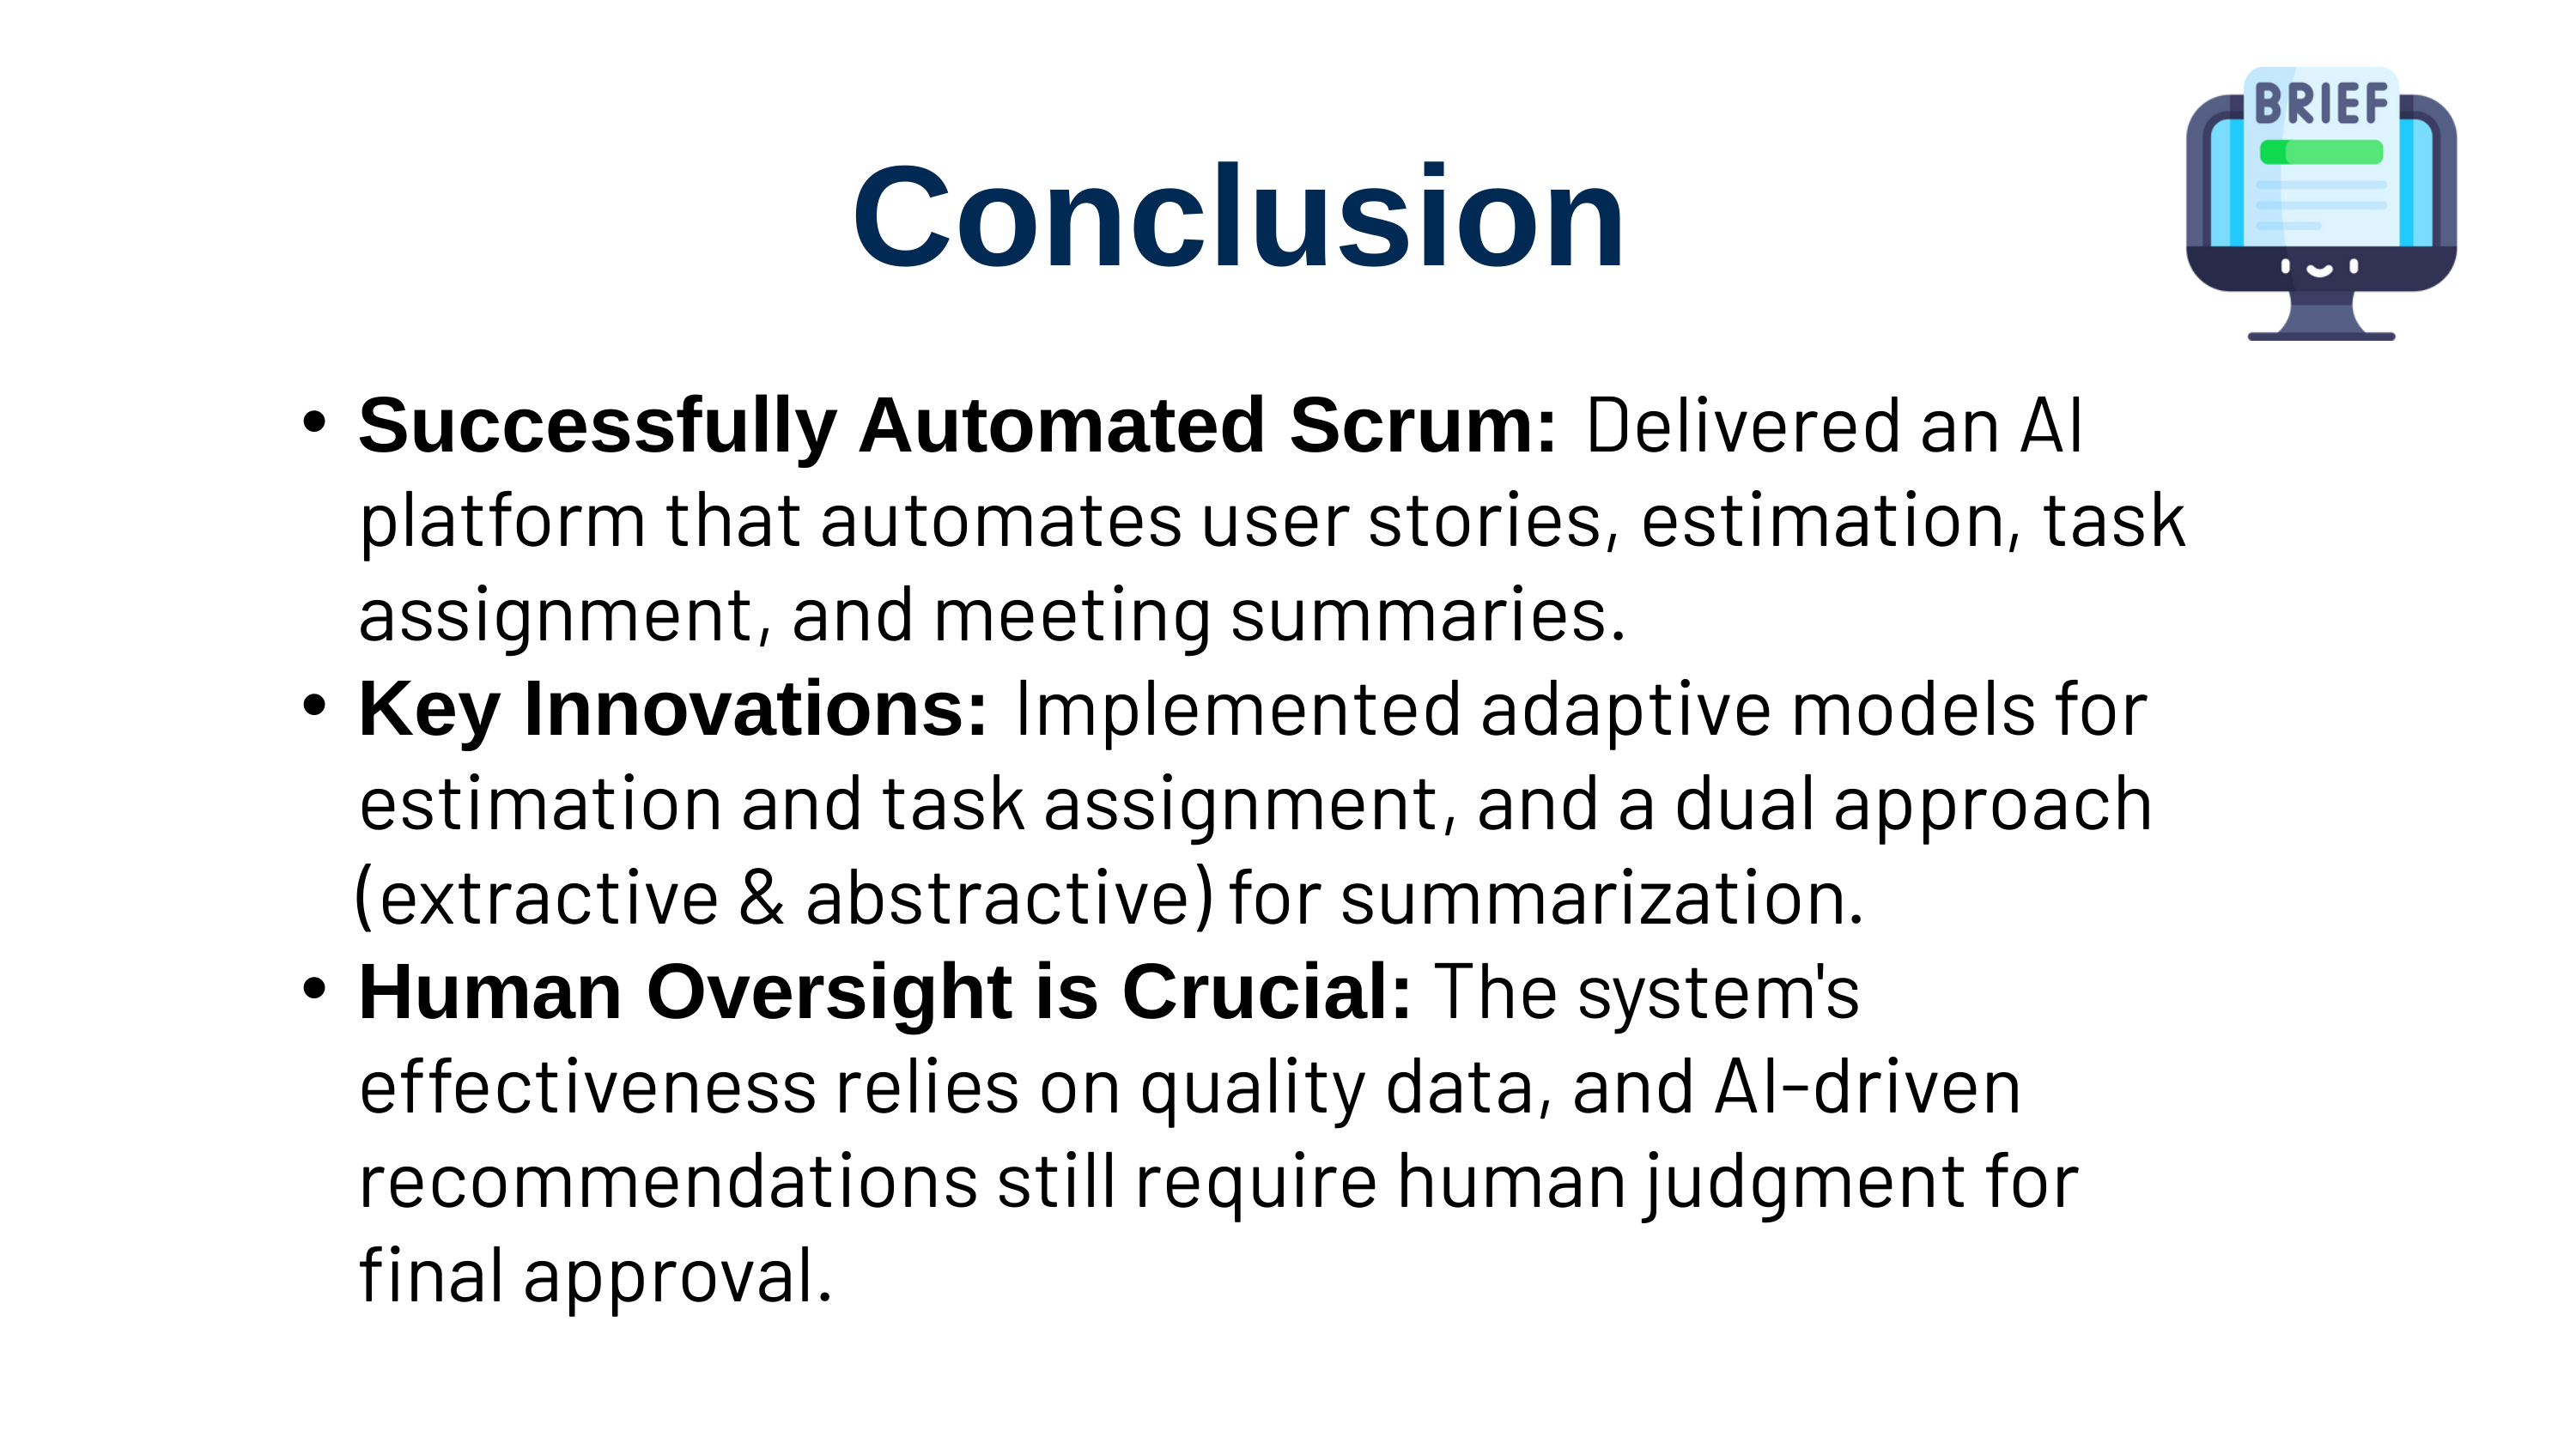

1-Enhanced TF-IDF

Lorem ipsum dolor sit amet, nibh est. A magna maecenas, quam magna nec quis, lorem nunc. Suspendisse viverra sodales mauris, cras pharetra proin egestas arcu erat dolor, at amet.

Conclusion

Successfully Automated Scrum: Delivered an AI platform that automates user stories, estimation, task assignment, and meeting summaries.
Key Innovations: Implemented adaptive models for estimation and task assignment, and a dual approach (extractive & abstractive) for summarization.
Human Oversight is Crucial: The system's effectiveness relies on quality data, and AI-driven recommendations still require human judgment for final approval.

Text Rank

Custom LSTM

Our TextRank model is a graph-based algorithm that identifies the most central sentences in a meeting. It models the transcript as a network and uses a PageRank-style method to rank and extract the most influential statements. This approach creates a topically coherent summary by focusing on the core themes of the conversation.

Our initial abstractive model was a custom-built LSTM with an attention mechanism. It served as an important proof-of-concept but struggled to produce fluent summaries from long transcripts. This foundational work highlighted the need for a more powerful, pre-trained transformer architecture.

Fine-tune

Our final abstractive model fine-tunes the powerful BART transformer, specializing it for dialogue by training on the samsum dataset. This state-of-the-art approach successfully generates the fluent, coherent, and factually accurate summaries that our initial custom model struggled with.